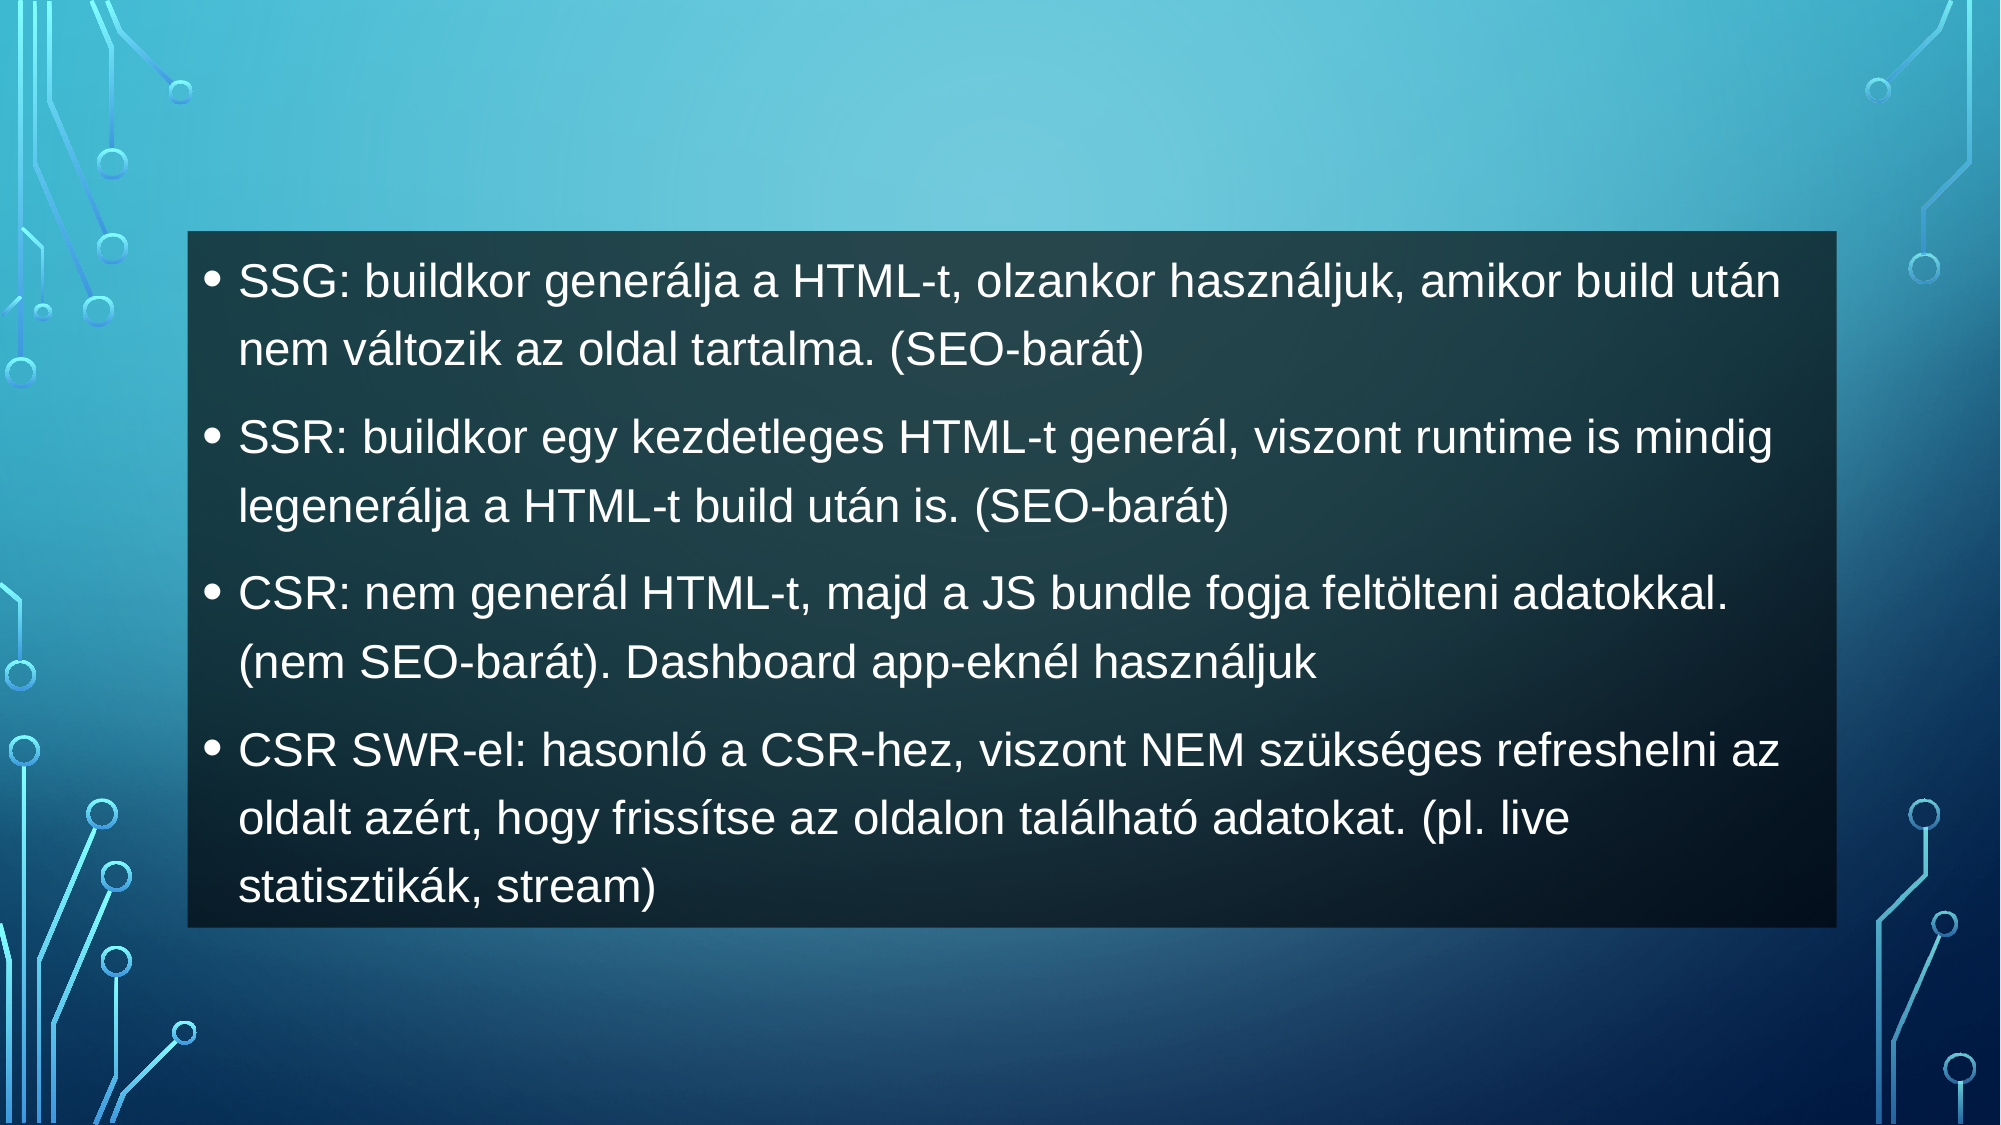

SSG: buildkor generálja a HTML-t, olzankor használjuk, amikor build után nem változik az oldal tartalma. (SEO-barát)
SSR: buildkor egy kezdetleges HTML-t generál, viszont runtime is mindig legenerálja a HTML-t build után is. (SEO-barát)
CSR: nem generál HTML-t, majd a JS bundle fogja feltölteni adatokkal. (nem SEO-barát). Dashboard app-eknél használjuk
CSR SWR-el: hasonló a CSR-hez, viszont NEM szükséges refreshelni az oldalt azért, hogy frissítse az oldalon található adatokat. (pl. live statisztikák, stream)